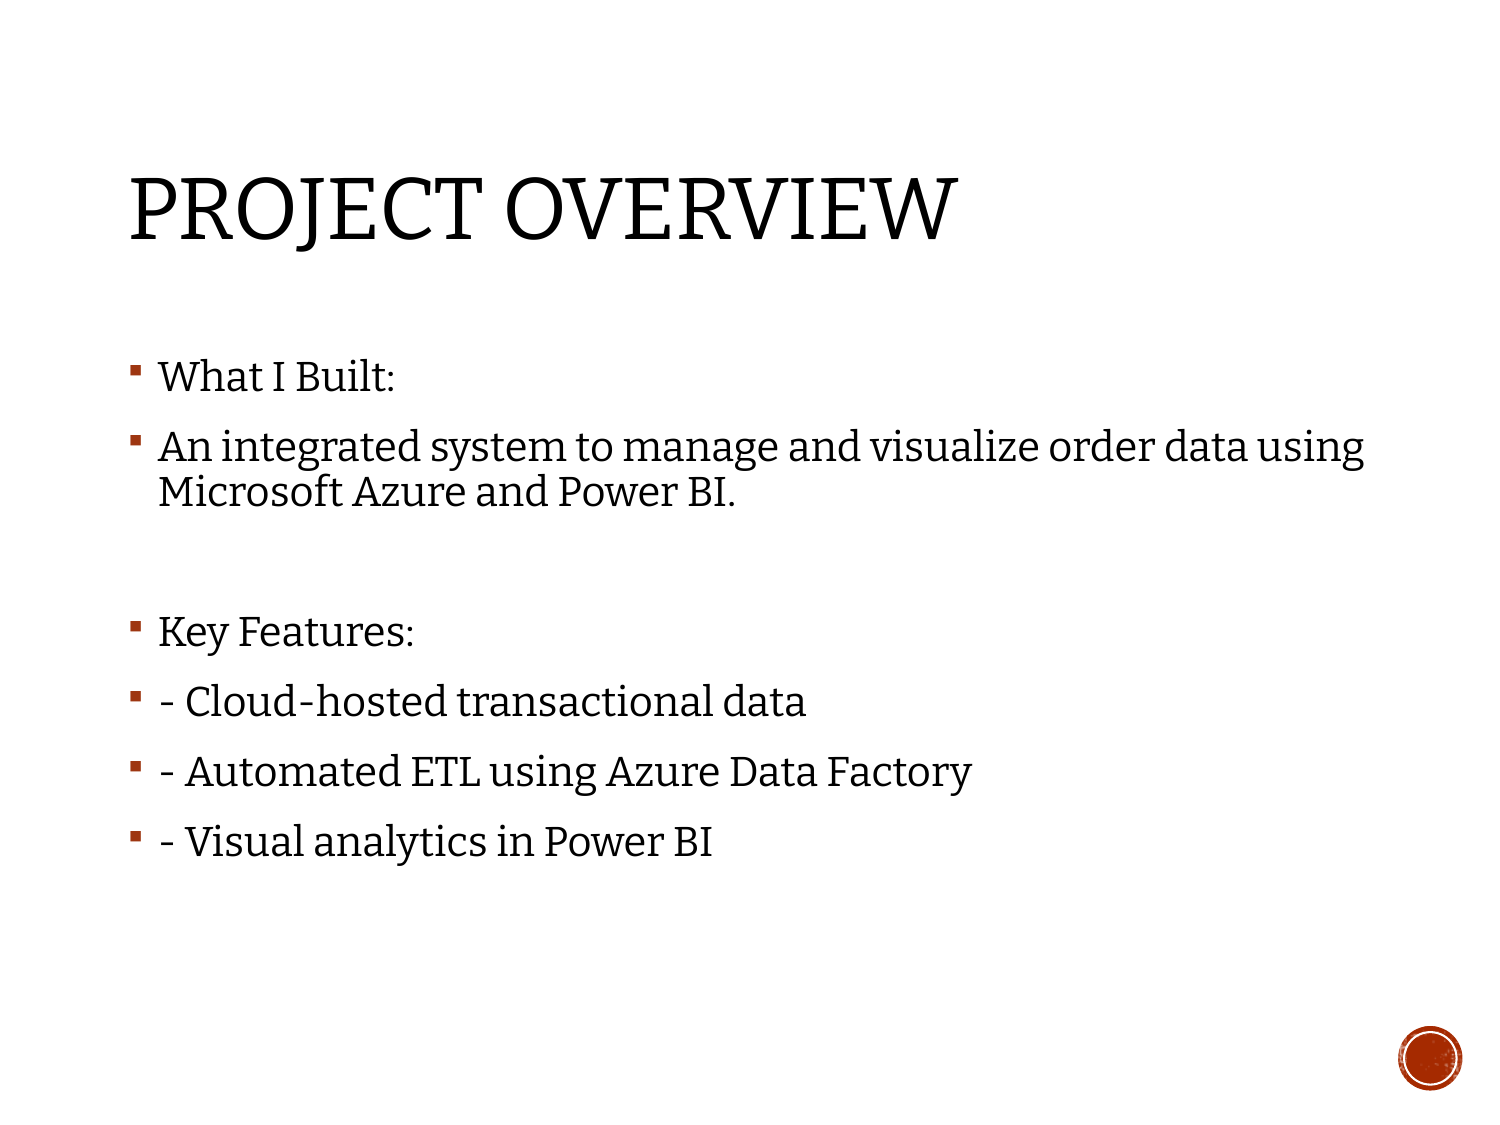

# Project Overview
What I Built:
An integrated system to manage and visualize order data using Microsoft Azure and Power BI.

Key Features:
- Cloud-hosted transactional data
- Automated ETL using Azure Data Factory
- Visual analytics in Power BI